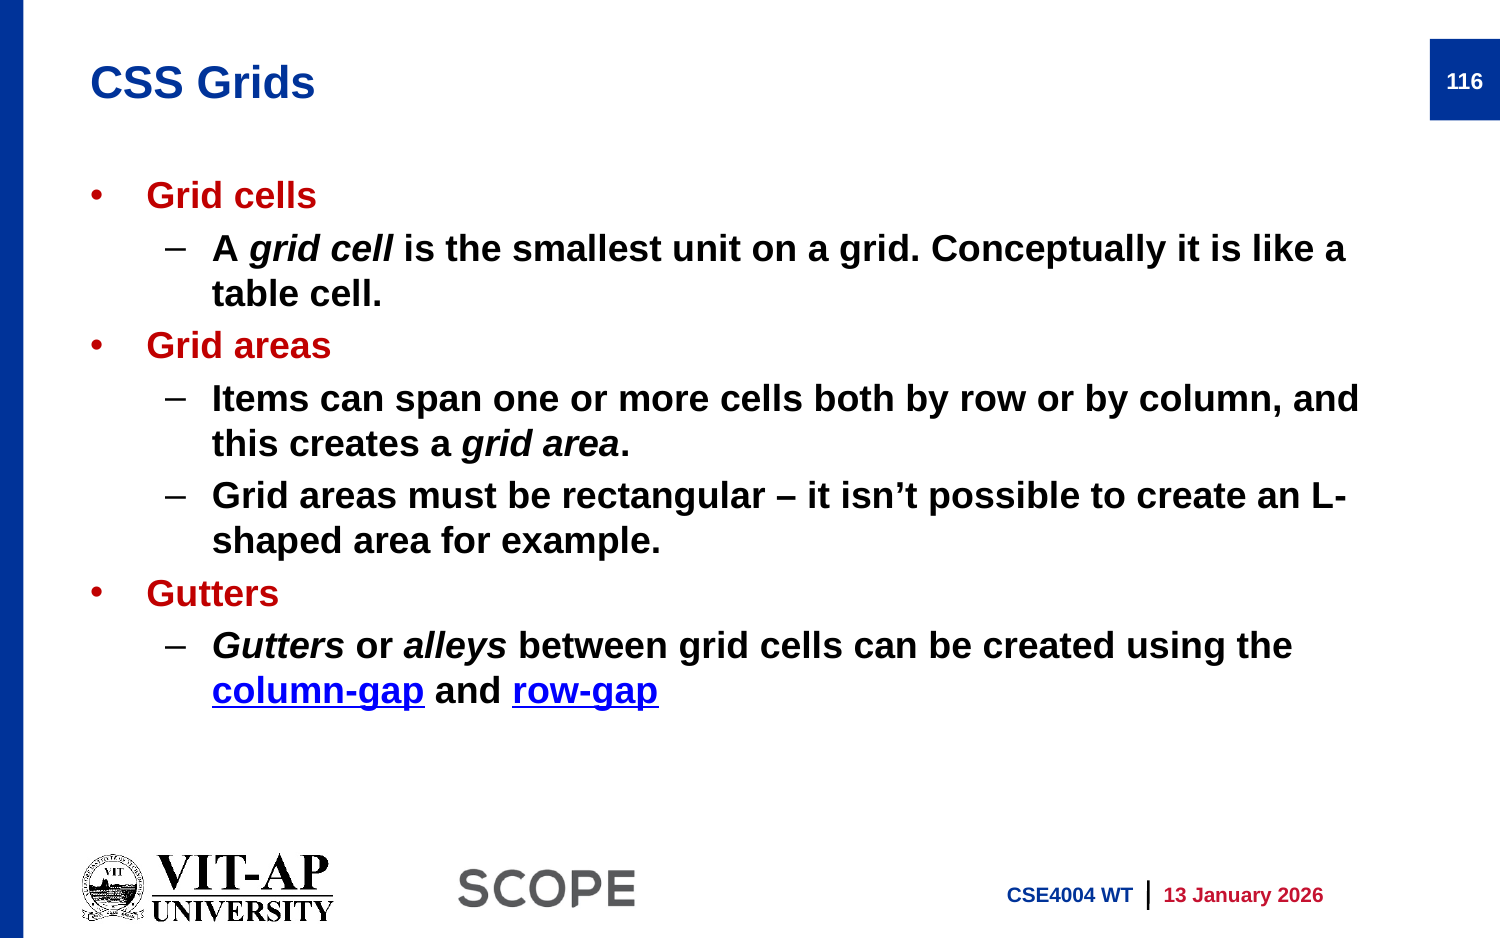

# CSS Grids
116
Grid cells
A grid cell is the smallest unit on a grid. Conceptually it is like a table cell.
Grid areas
Items can span one or more cells both by row or by column, and this creates a grid area.
Grid areas must be rectangular – it isn’t possible to create an L-shaped area for example.
Gutters
Gutters or alleys between grid cells can be created using the column-gap and row-gap

CSE4004 WT
13 January 2026